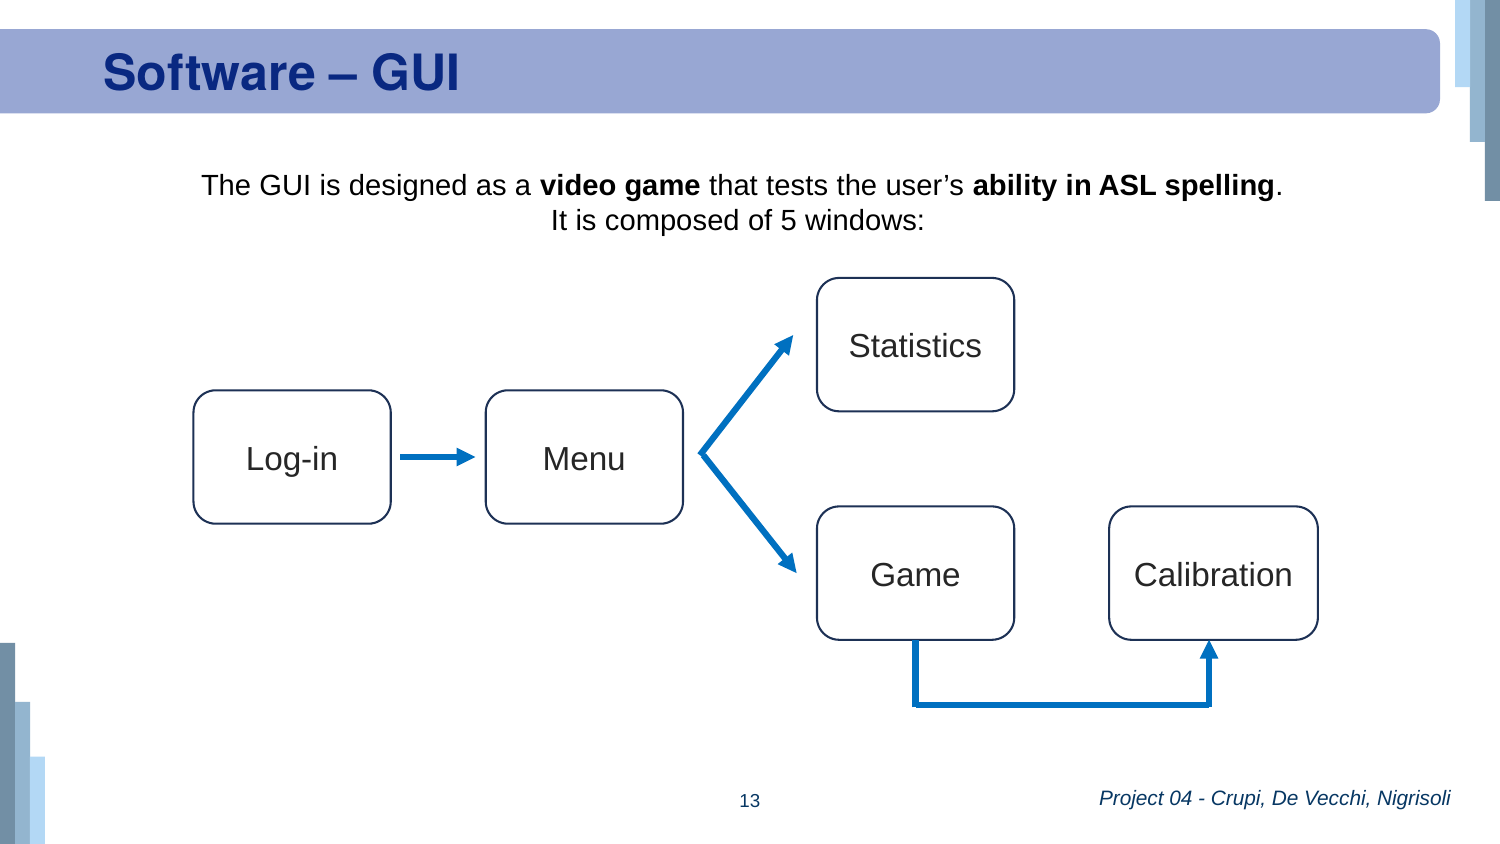

Software – GUI
The GUI is designed as a video game that tests the user’s ability in ASL spelling.
It is composed of 5 windows:
Statistics
Log-in
Menu
Game
Calibration

13
Project 04 - Crupi, De Vecchi, Nigrisoli